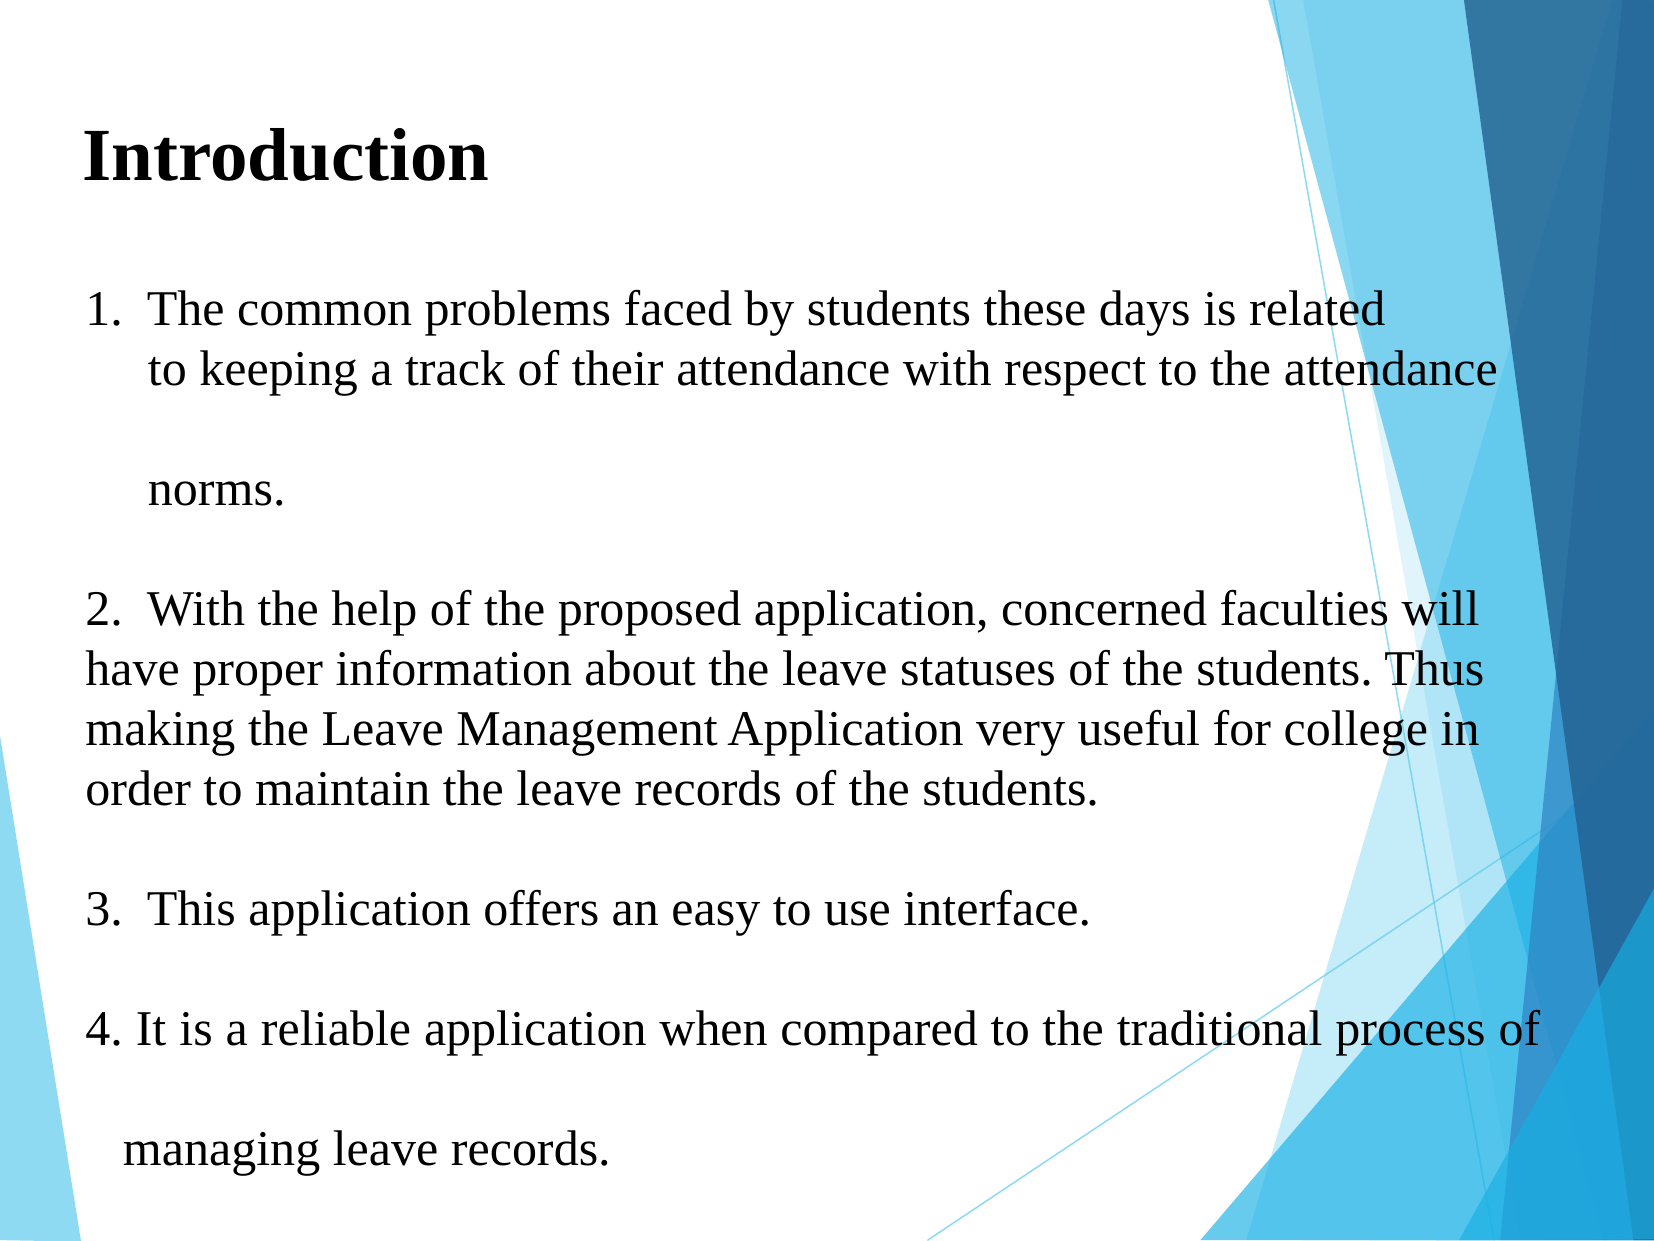

Introduction

1.  The common problems faced by students these days is related
     to keeping a track of their attendance with respect to the attendance
     norms.

2.  With the help of the proposed application, concerned faculties will have proper information about the leave statuses of the students. Thus making the Leave Management Application very useful for college in order to maintain the leave records of the students.

3.  This application offers an easy to use interface.

4. It is a reliable application when compared to the traditional process of
   managing leave records.